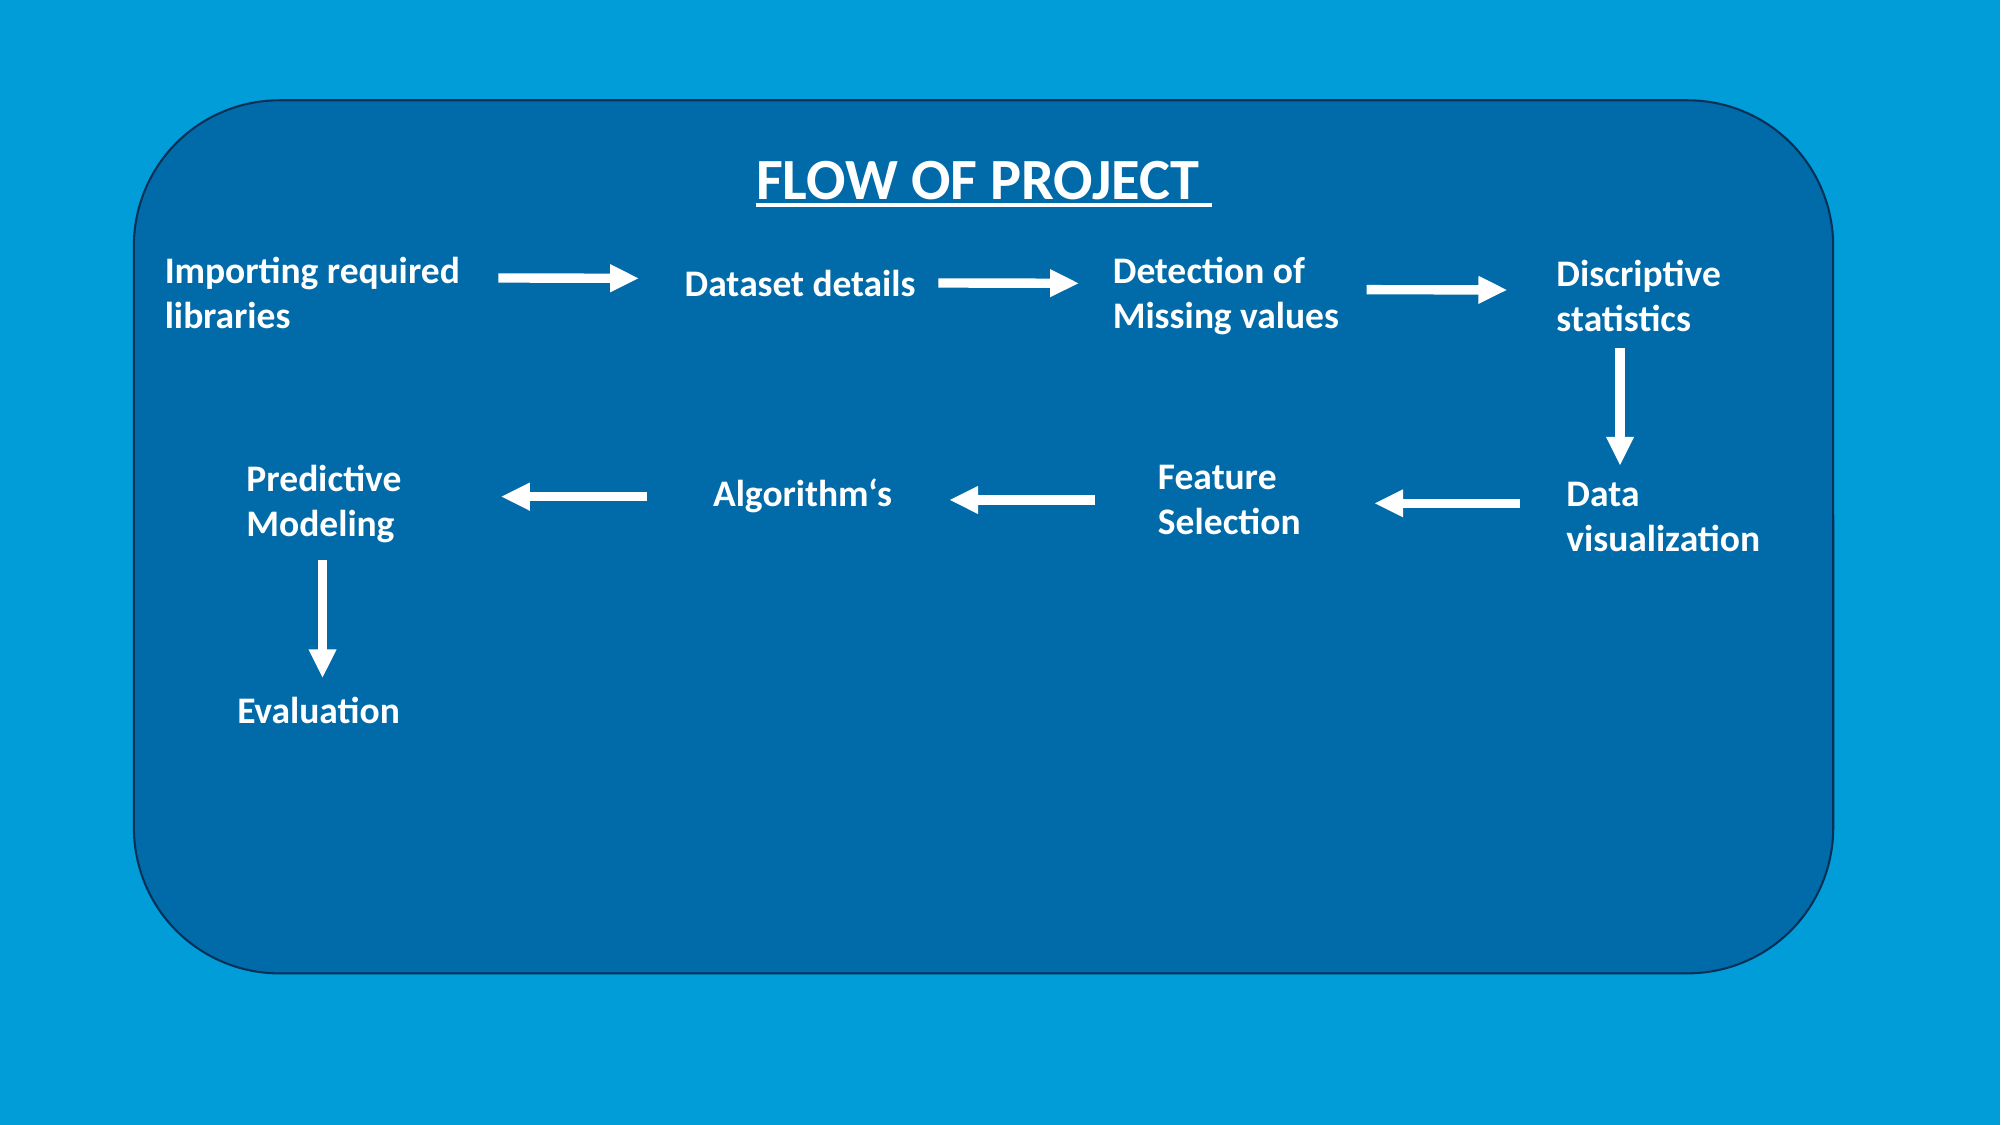

FLOW OF PROJECT
Importing required
libraries
Detection of Missing values
Discriptive statistics
Dataset details
Feature
Selection
Predictive
Modeling
Algorithm‘s
Data visualization
Evaluation